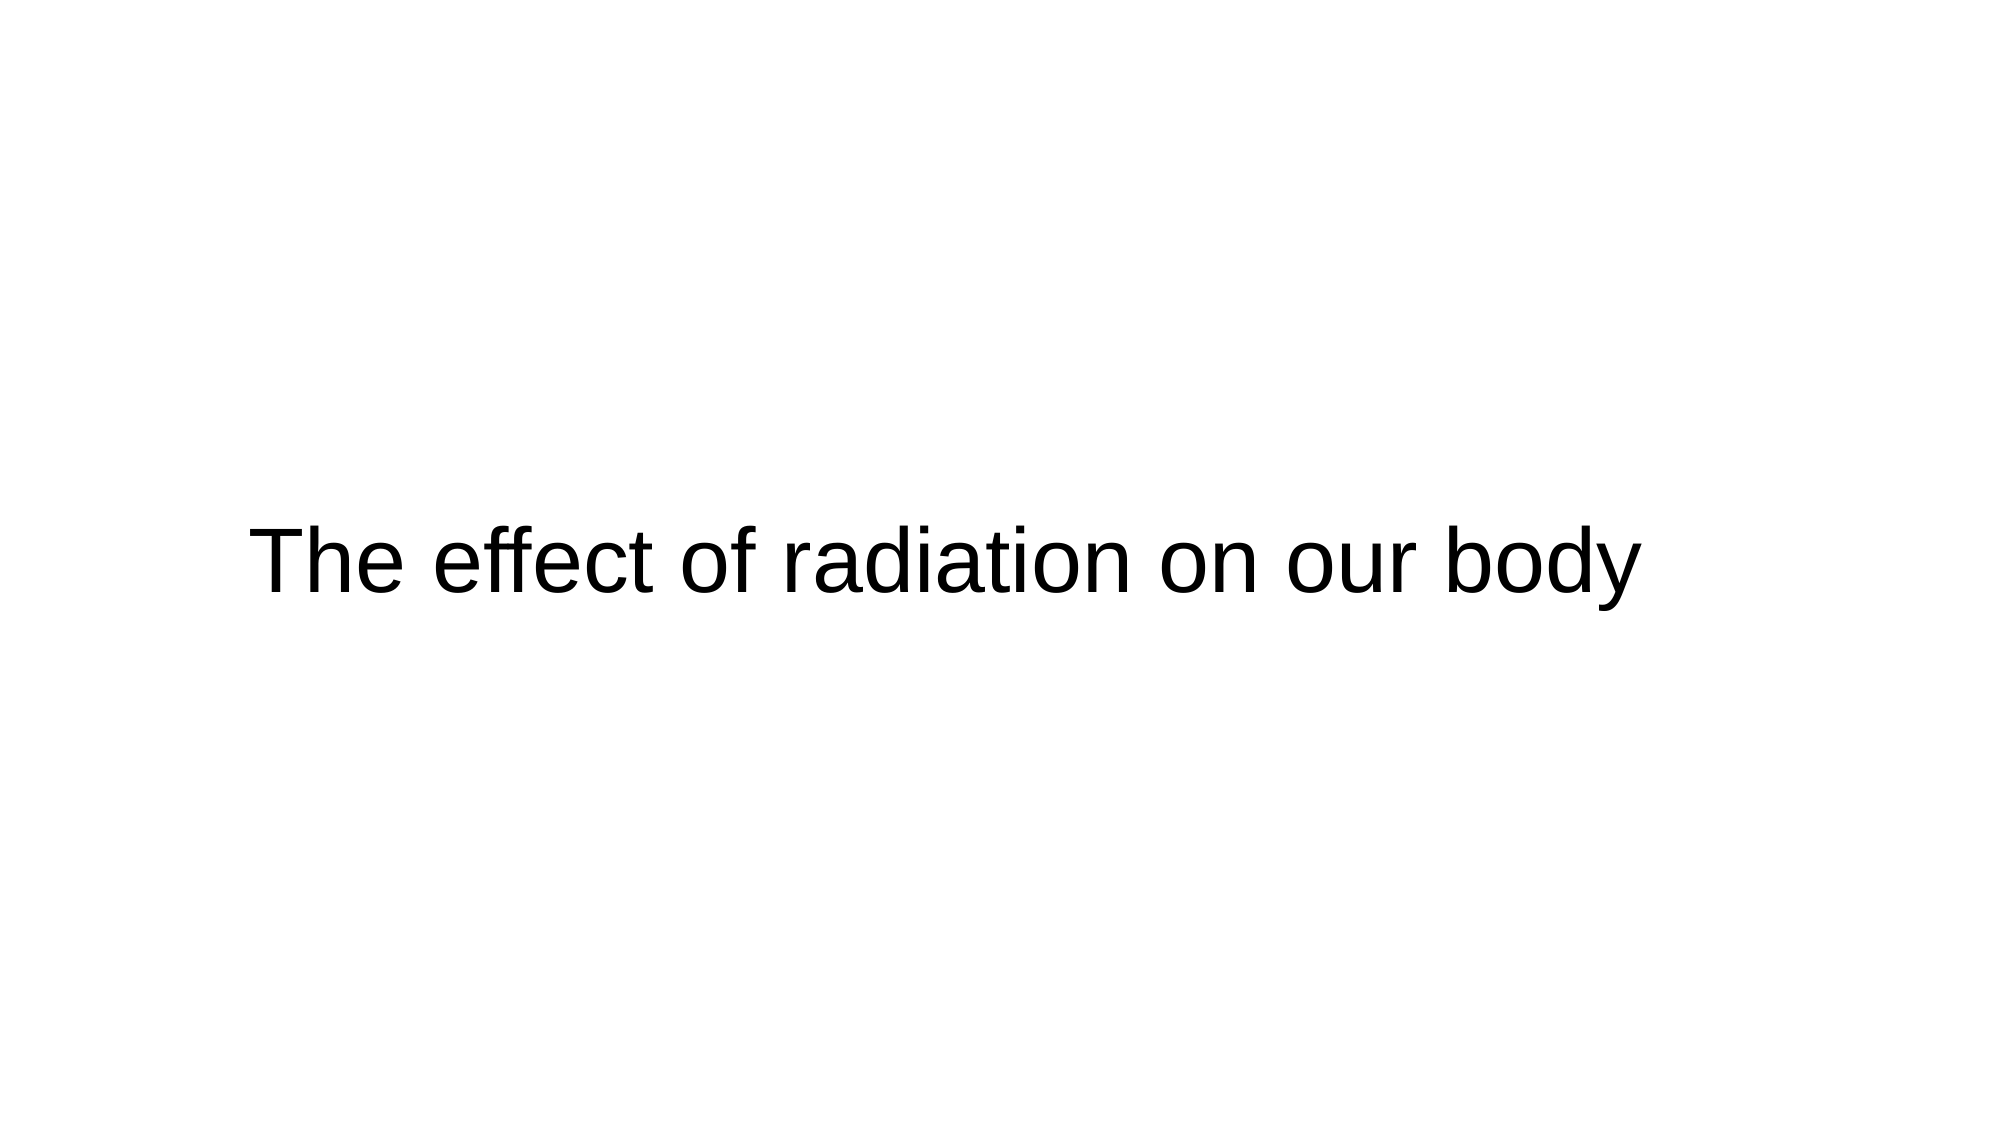

# The effect of radiation on our body